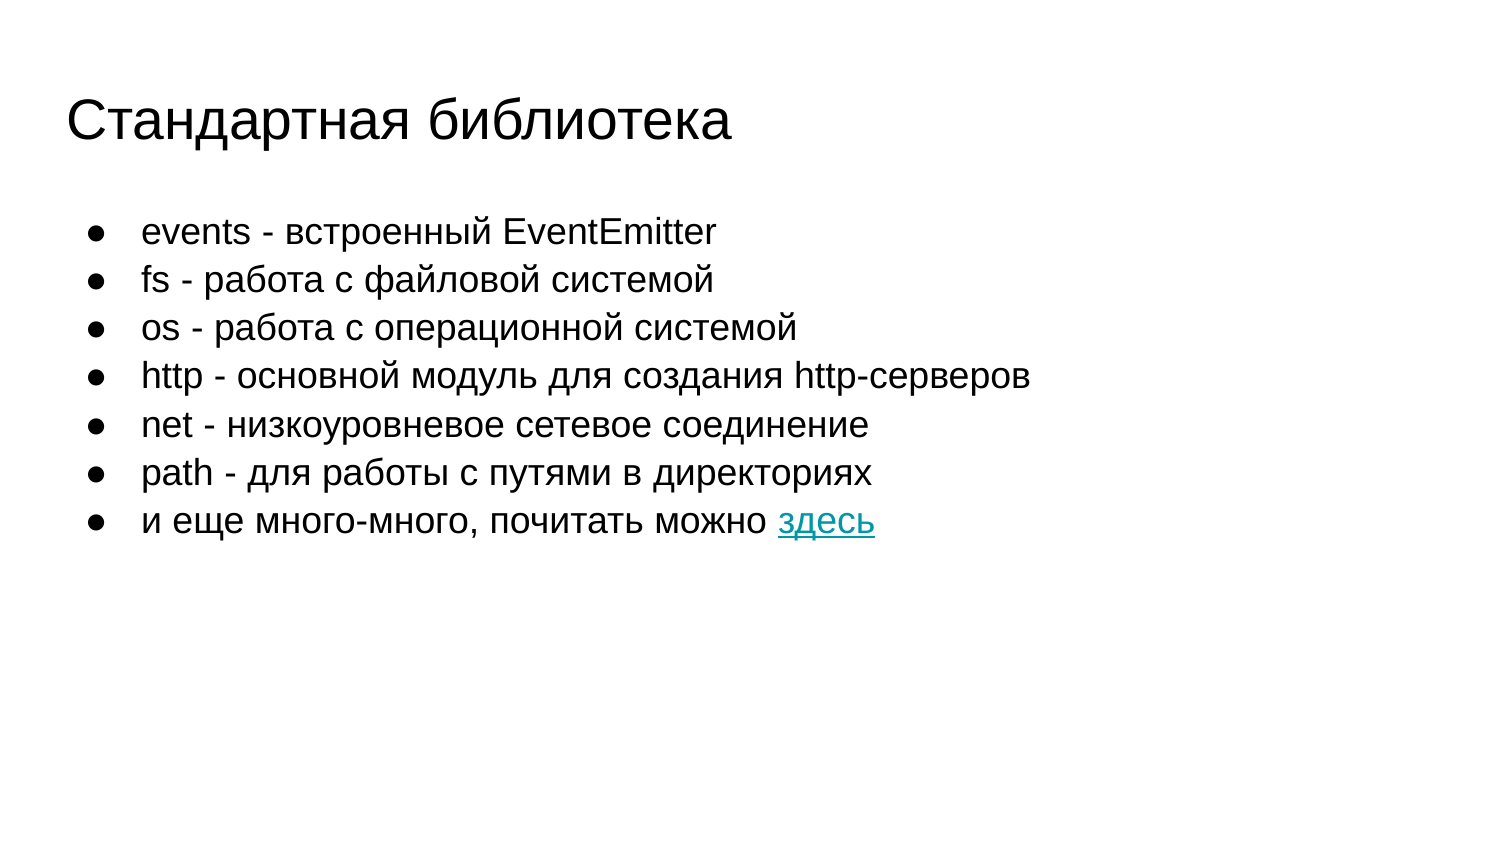

# Стандартная библиотека
events - встроенный EventEmitter
fs - работа с файловой системой
os - работа с операционной системой
http - основной модуль для создания http-серверов
net - низкоуровневое сетевое соединение
path - для работы с путями в директориях
и еще много-много, почитать можно здесь